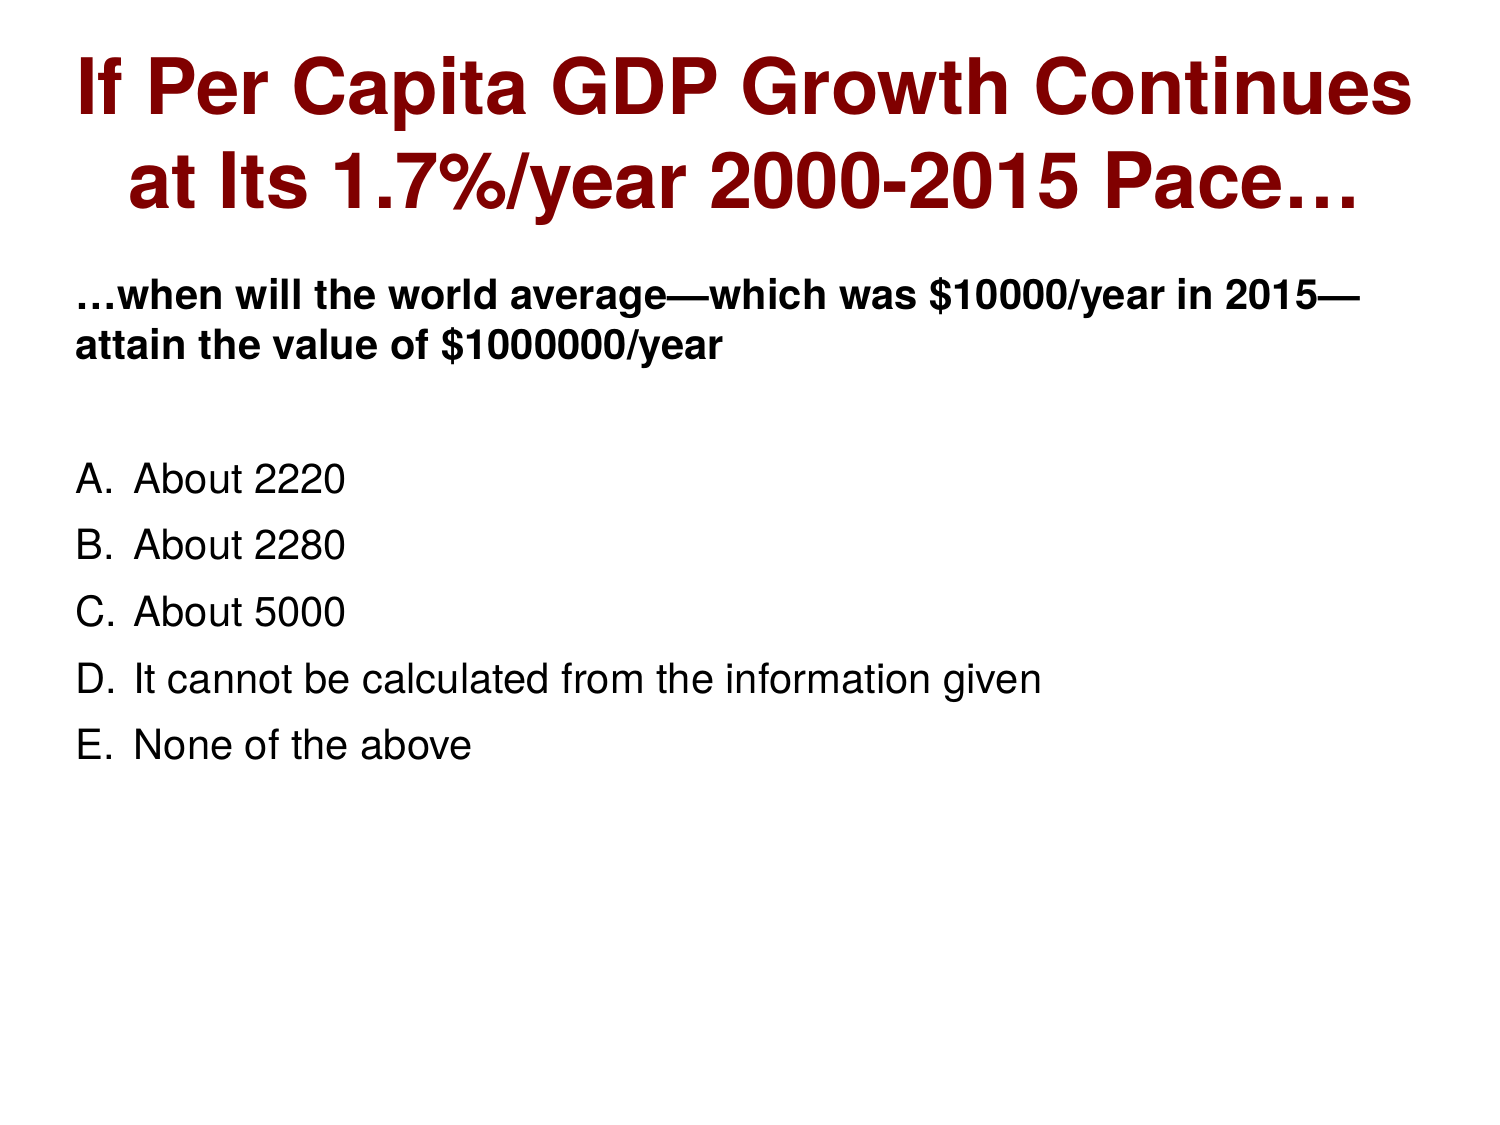

If Per Capita GDP Growth Continues at Its 1.7%/year 2000-2015 Pace…
…when will the world average—which was $10000/year in 2015—attain the value of $1000000/year

About 2220
About 2280
About 5000
It cannot be calculated from the information given
None of the above